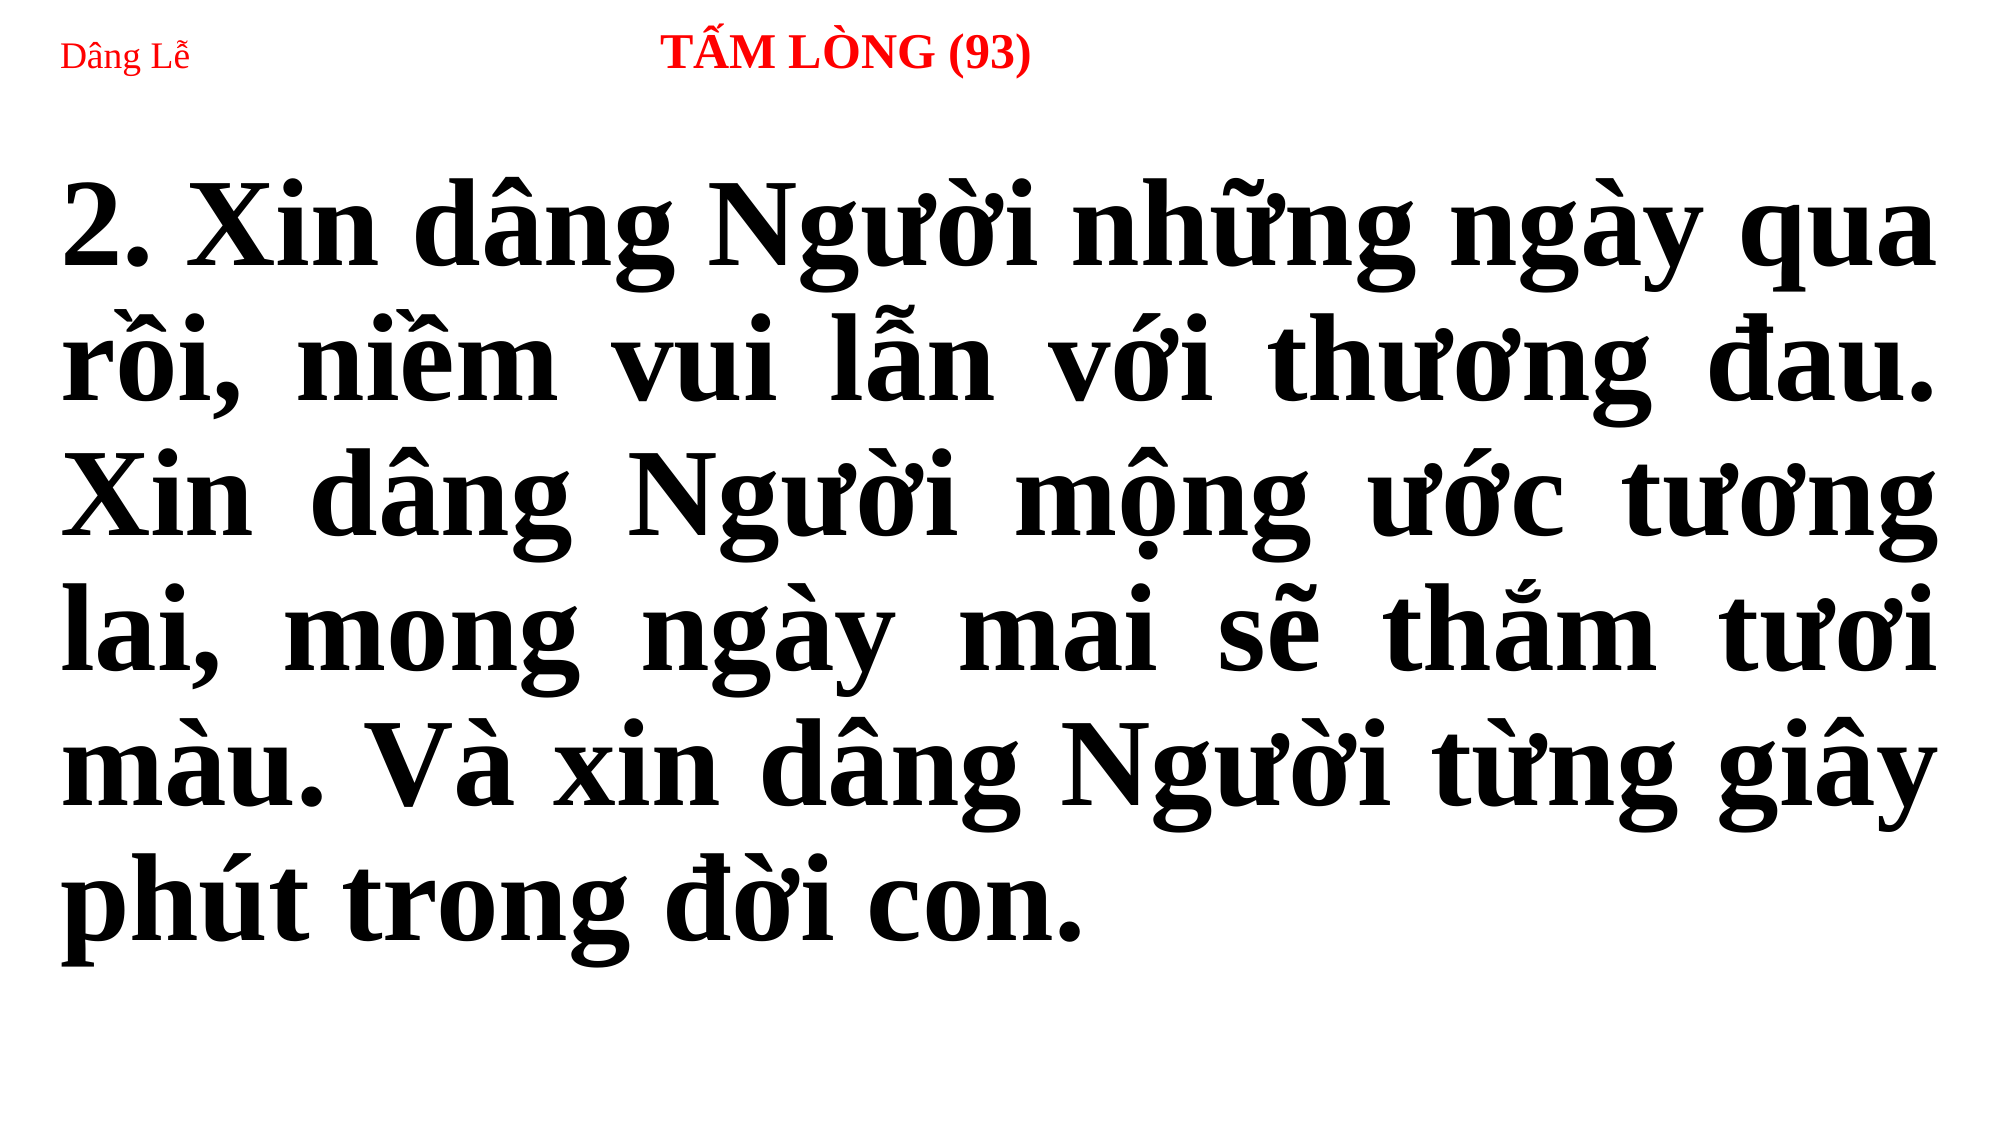

# Dâng Lễ                                    	TẤM LÒNG (93)
2. Xin dâng Người những ngày qua rồi, niềm vui lẫn với thương đau. Xin dâng Người mộng ước tương lai, mong ngày mai sẽ thắm tươi màu. Và xin dâng Người từng giây phút trong đời con.